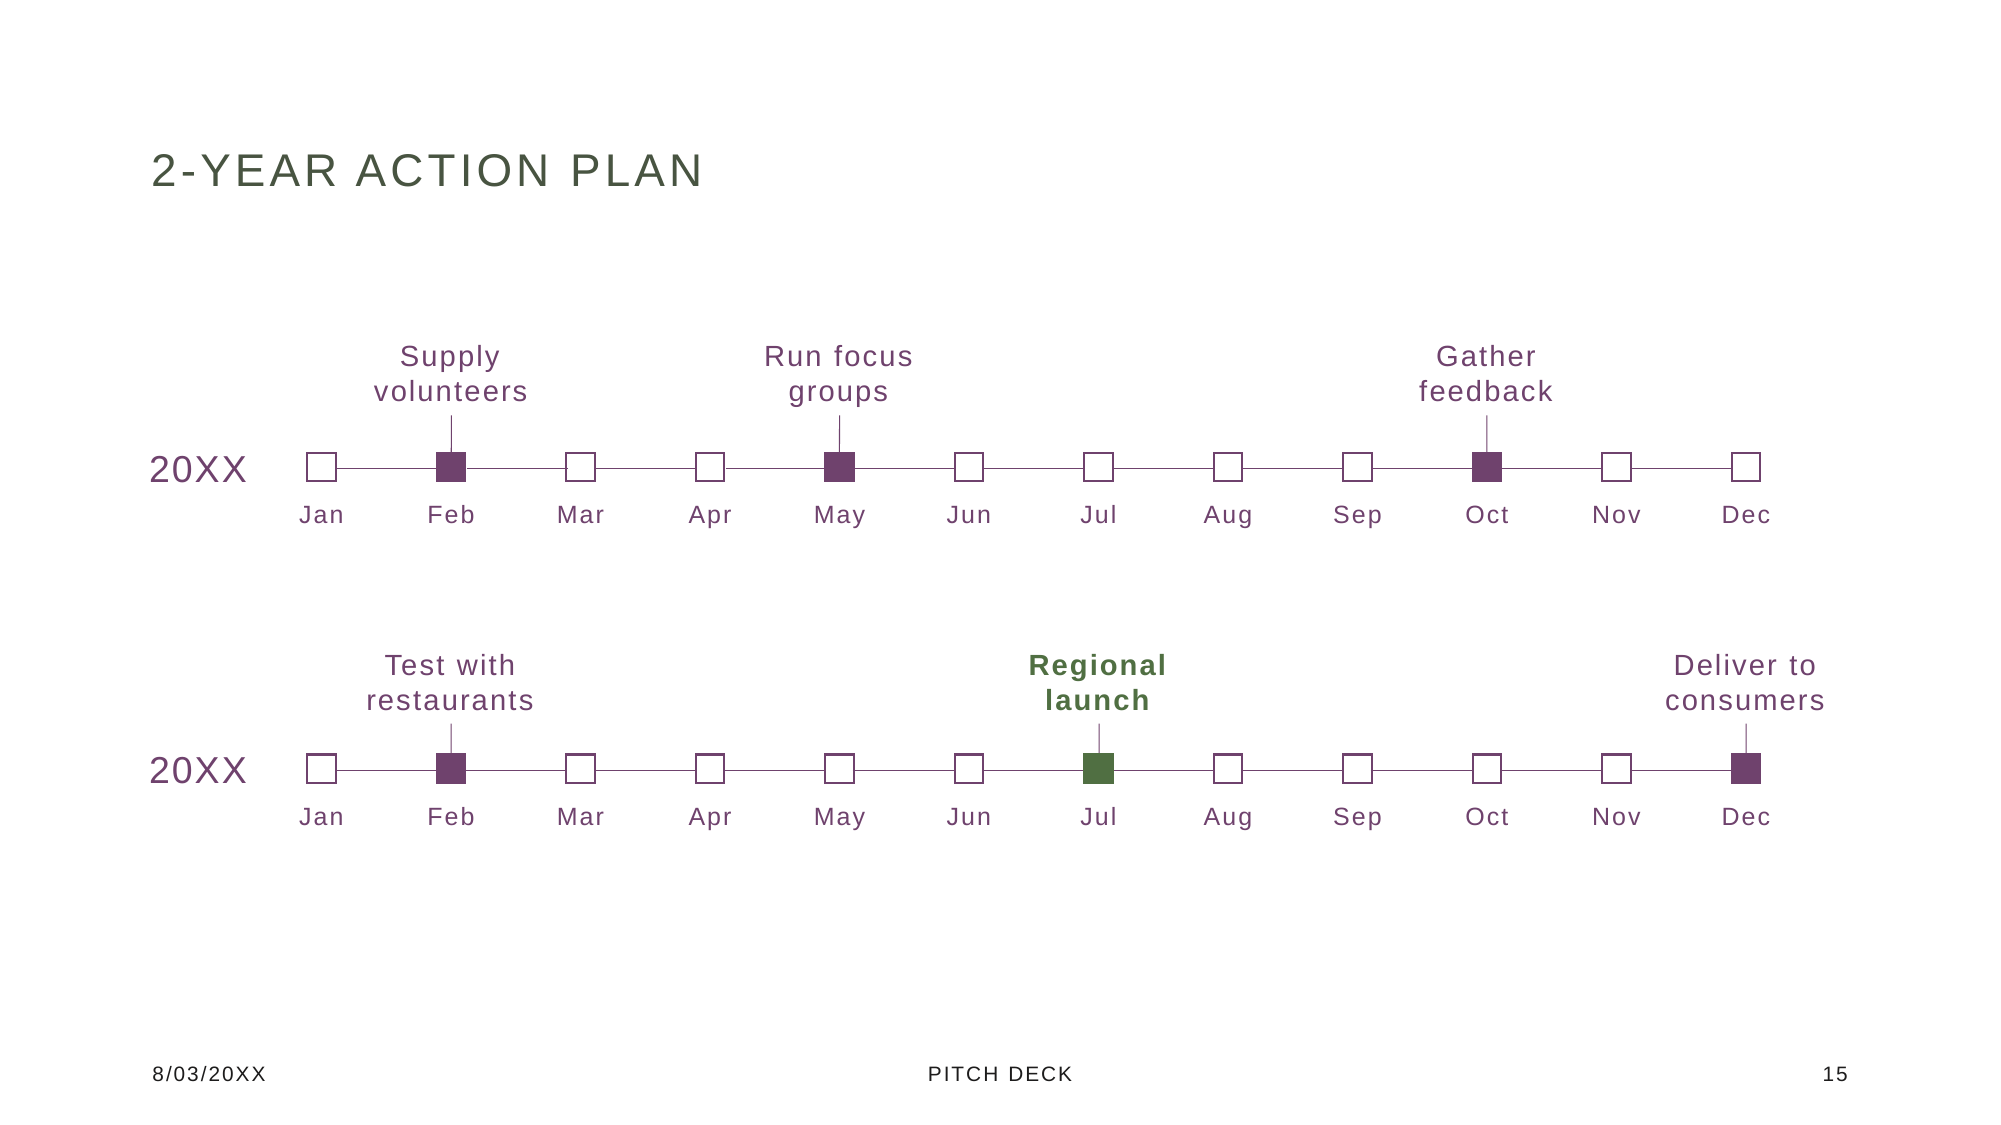

# 2-Year action plan
Supply volunteers​
Run focus groups​
Gather feedback​
20XX

Jan
Feb
Mar
Apr
May
Jun
Jul
Aug
Sep
Oct
Nov
Dec
Test with restaurants​
Regional launch​
Deliver to consumers​
20XX

Jan
Feb
Mar
Apr
May
Jun
Jul
Aug
Sep
Oct
Nov
Dec
8/03/20XX
PITCH DECK
15